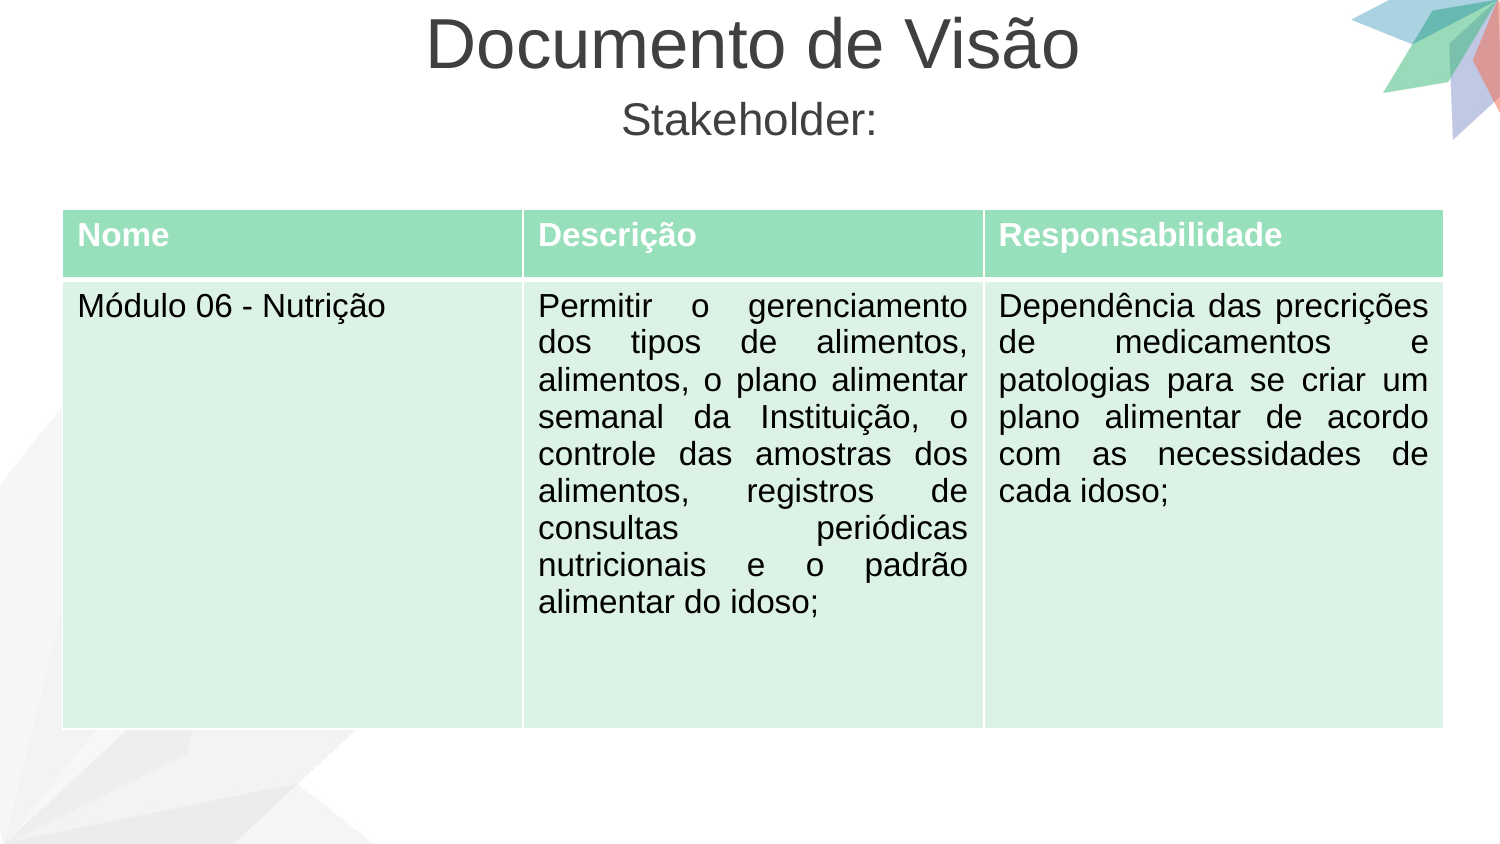

Documento de Visão
Stakeholder:
| Nome | Descrição | Responsabilidade |
| --- | --- | --- |
| Módulo 06 - Nutrição | Permitir o gerenciamento dos tipos de alimentos, alimentos, o plano alimentar semanal da Instituição, o controle das amostras dos alimentos, registros de consultas periódicas nutricionais e o padrão alimentar do idoso; | Dependência das precrições de medicamentos e patologias para se criar um plano alimentar de acordo com as necessidades de cada idoso; |